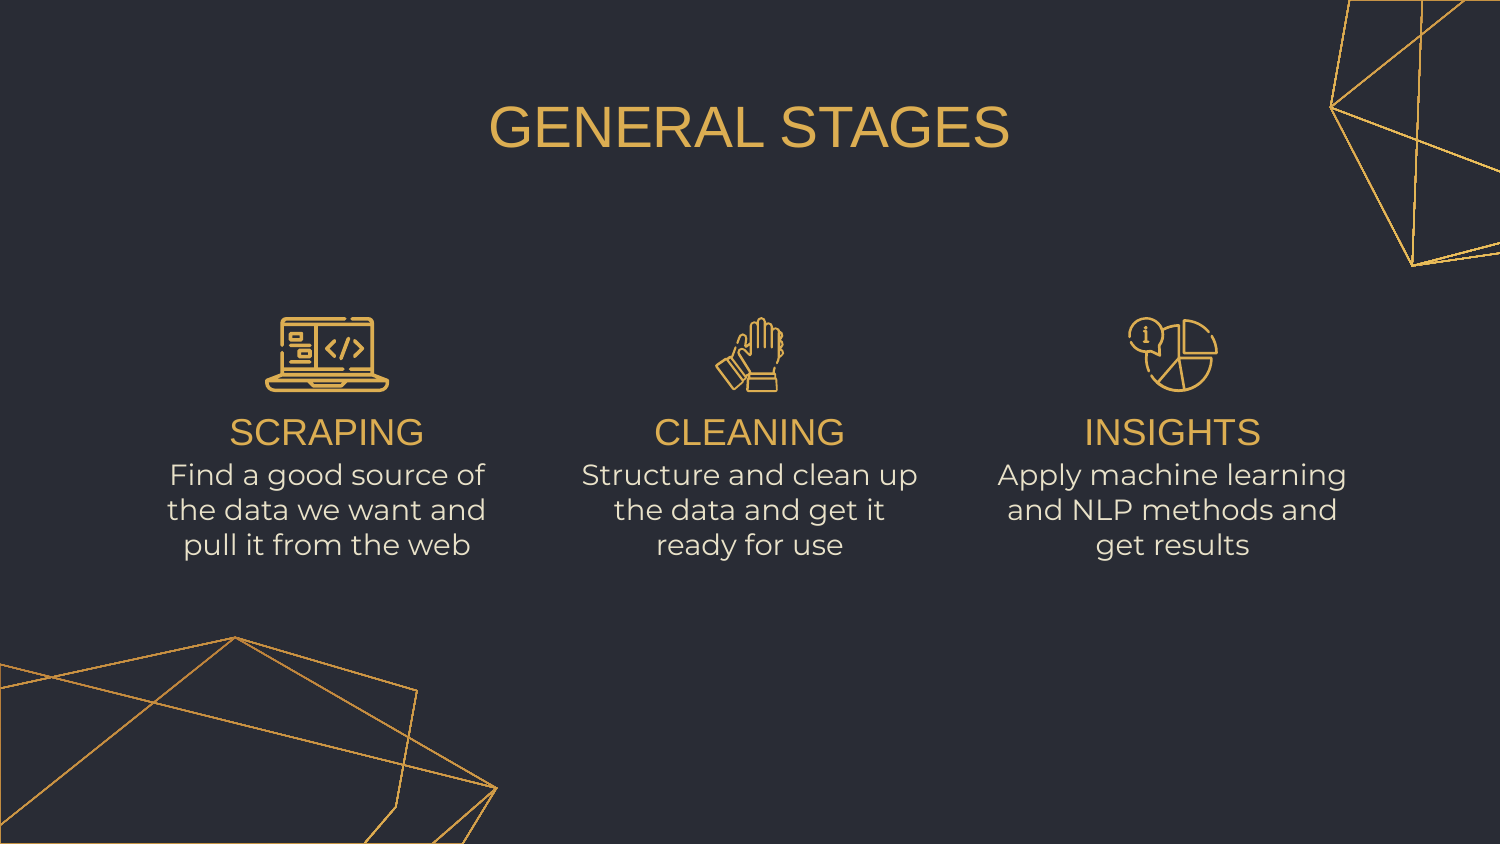

# GENERAL STAGES

SCRAPING
CLEANING
INSIGHTS
Find a good source of the data we want and pull it from the web
Structure and clean up the data and get it ready for use
Apply machine learning and NLP methods and get results